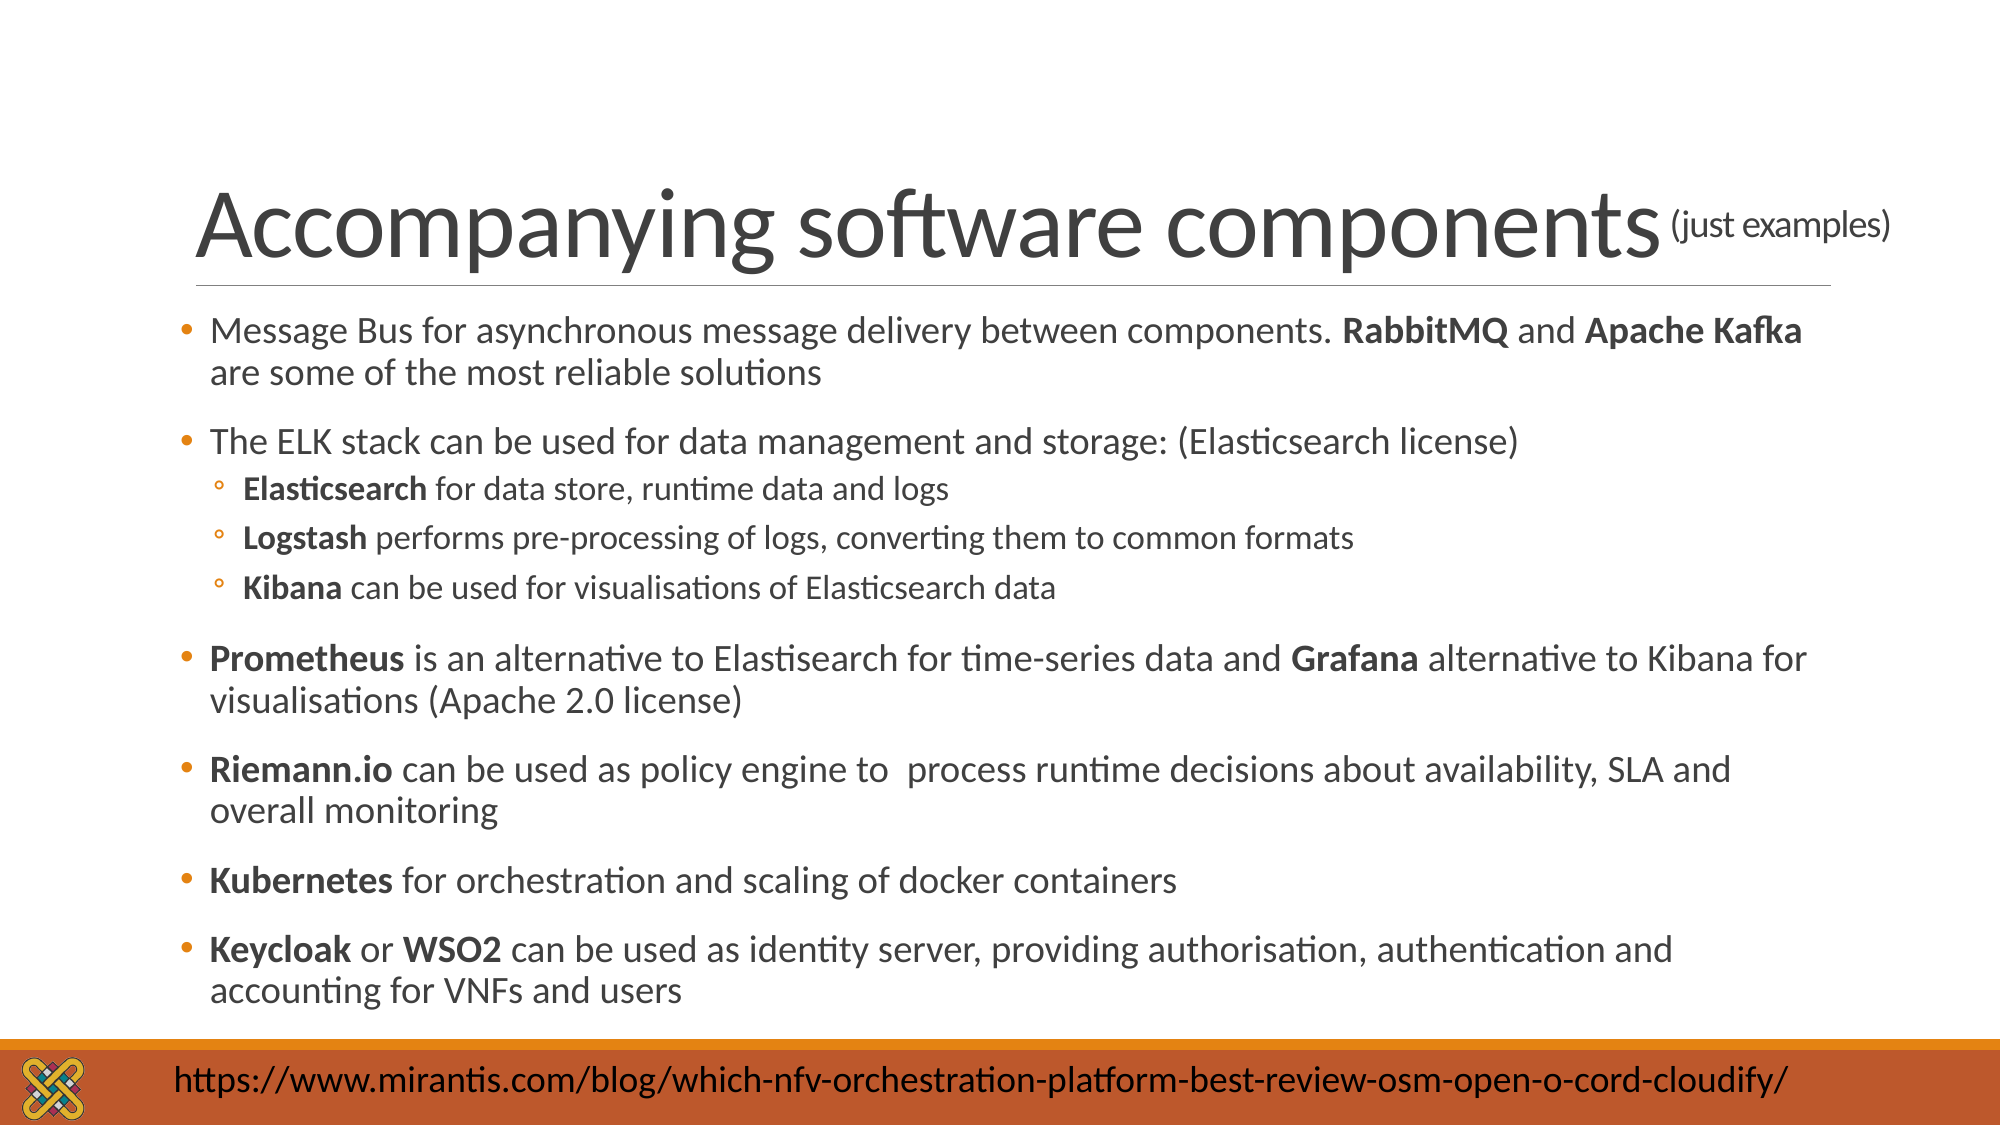

# Accompanying software components (just examples)
Message Bus for asynchronous message delivery between components. RabbitMQ and Apache Kafka are some of the most reliable solutions
The ELK stack can be used for data management and storage: (Elasticsearch license)
Elasticsearch for data store, runtime data and logs
Logstash performs pre-processing of logs, converting them to common formats
Kibana can be used for visualisations of Elasticsearch data
Prometheus is an alternative to Elastisearch for time-series data and Grafana alternative to Kibana for visualisations (Apache 2.0 license)
Riemann.io can be used as policy engine to  process runtime decisions about availability, SLA and overall monitoring
Kubernetes for orchestration and scaling of docker containers
Keycloak or WSO2 can be used as identity server, providing authorisation, authentication and accounting for VNFs and users
https://www.mirantis.com/blog/which-nfv-orchestration-platform-best-review-osm-open-o-cord-cloudify/